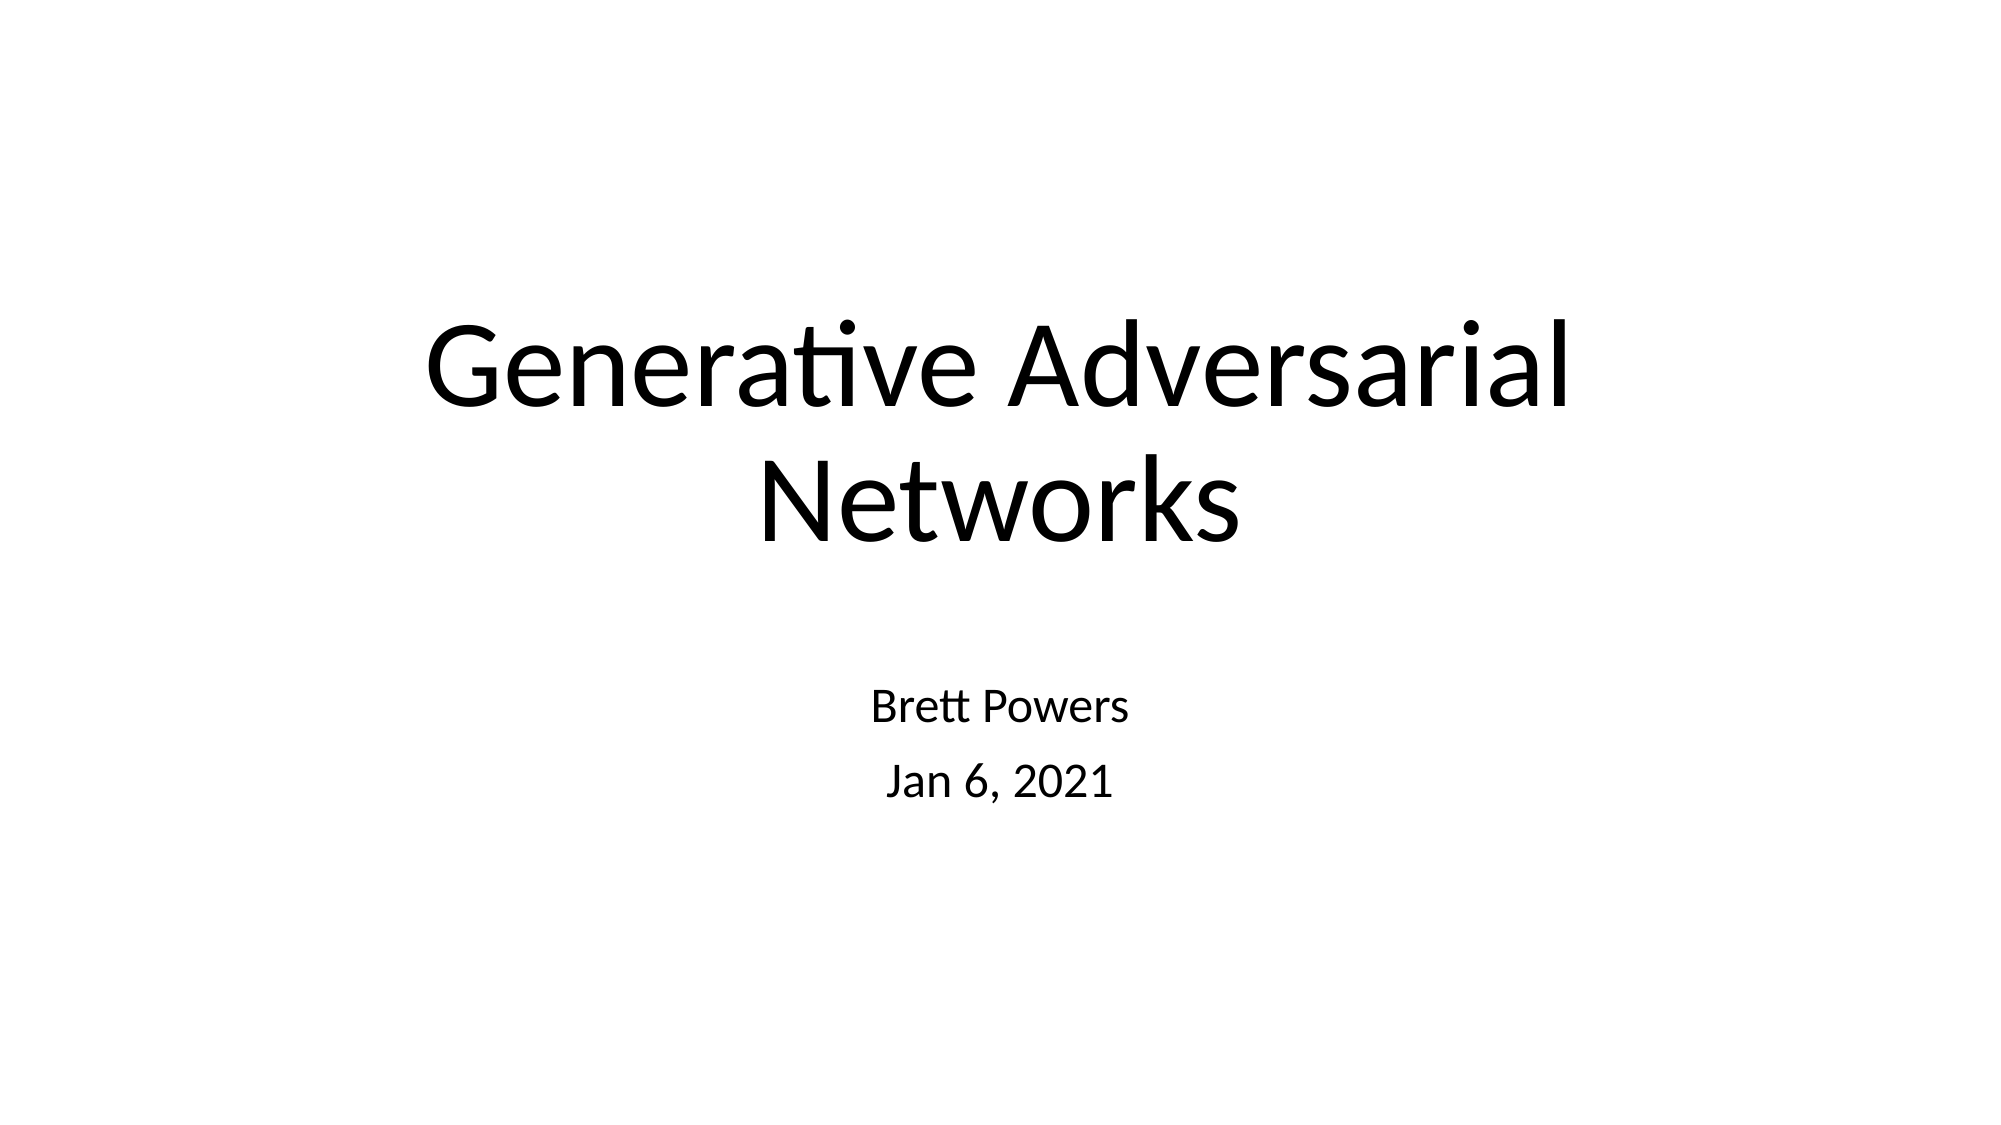

# Generative Adversarial Networks

Brett Powers
Jan 6, 2021